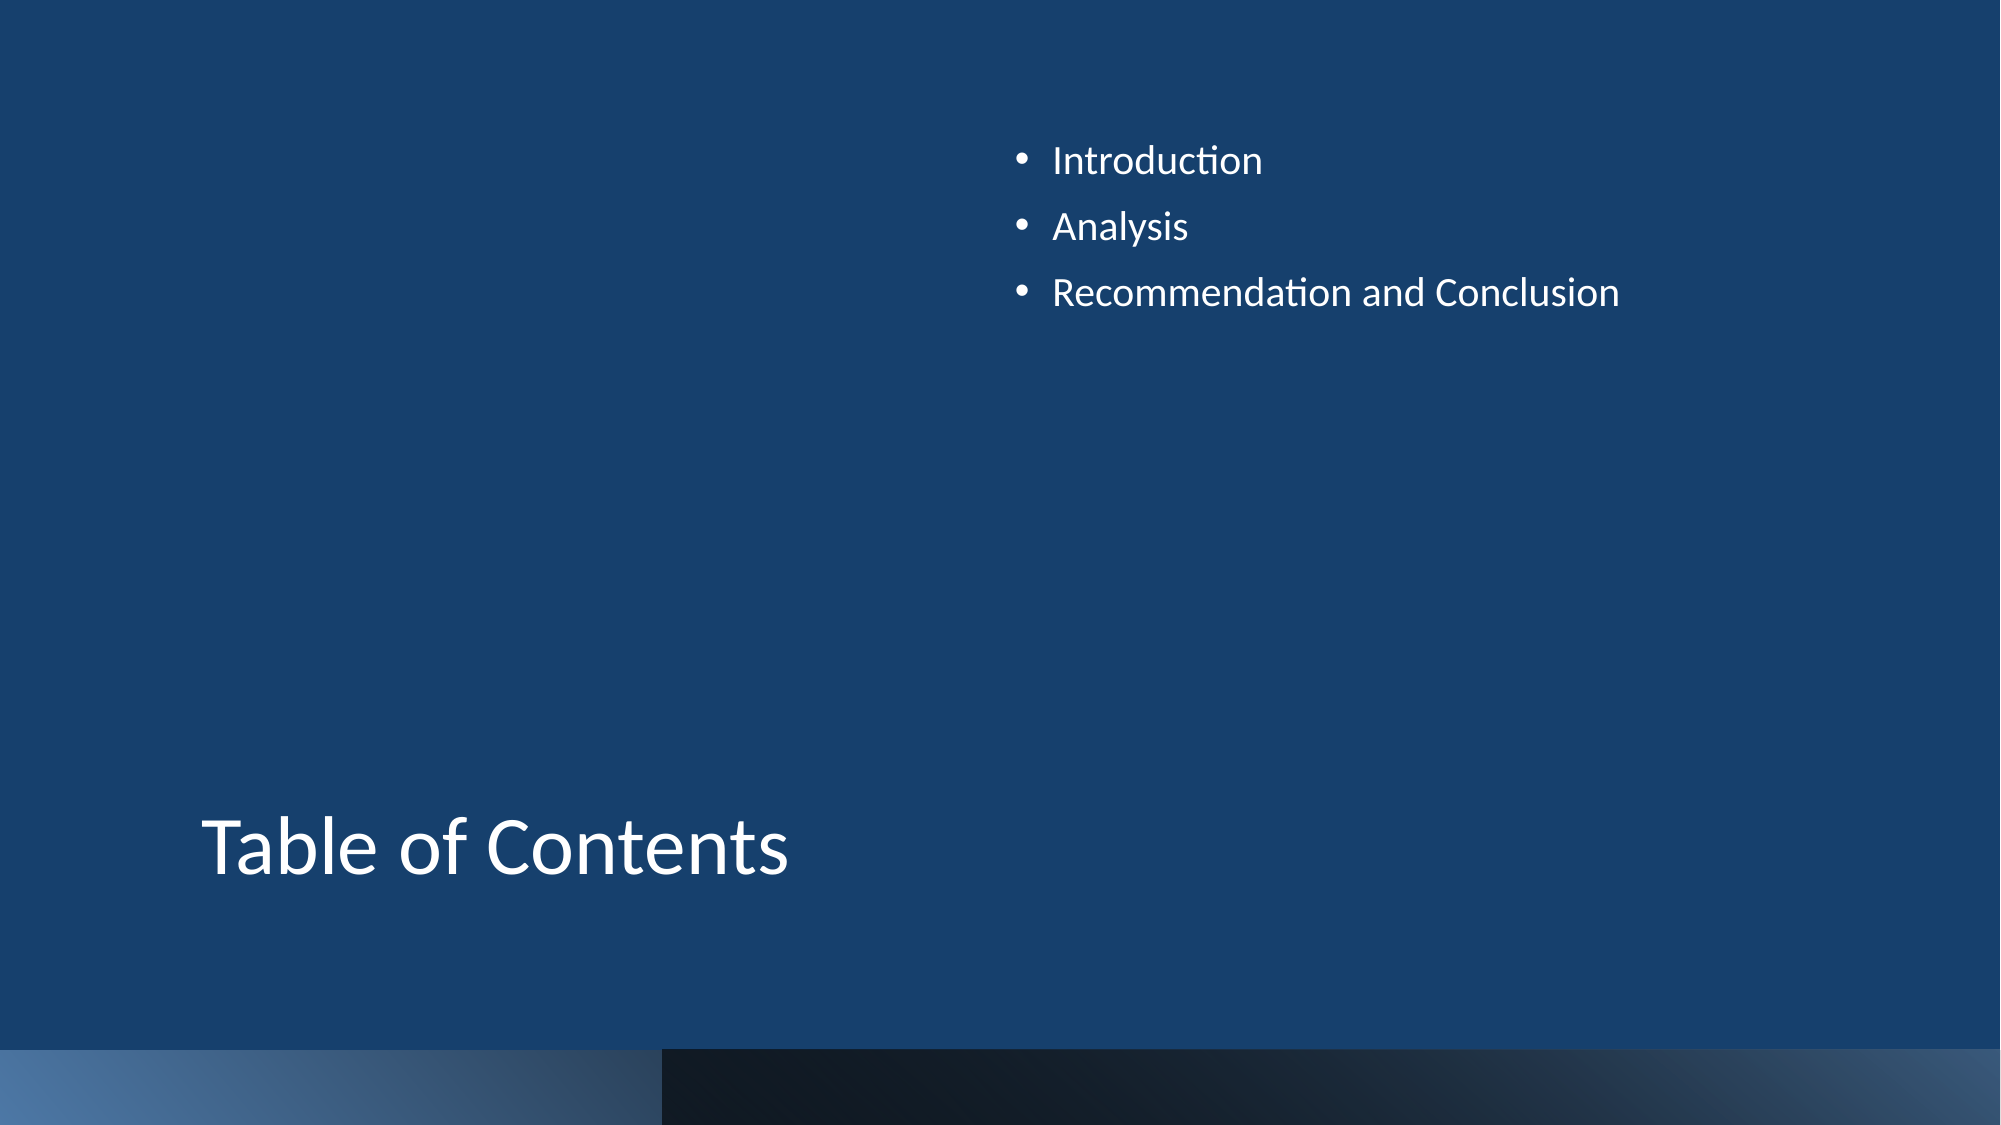

# Table of Contents
Introduction
Analysis
Recommendation and Conclusion